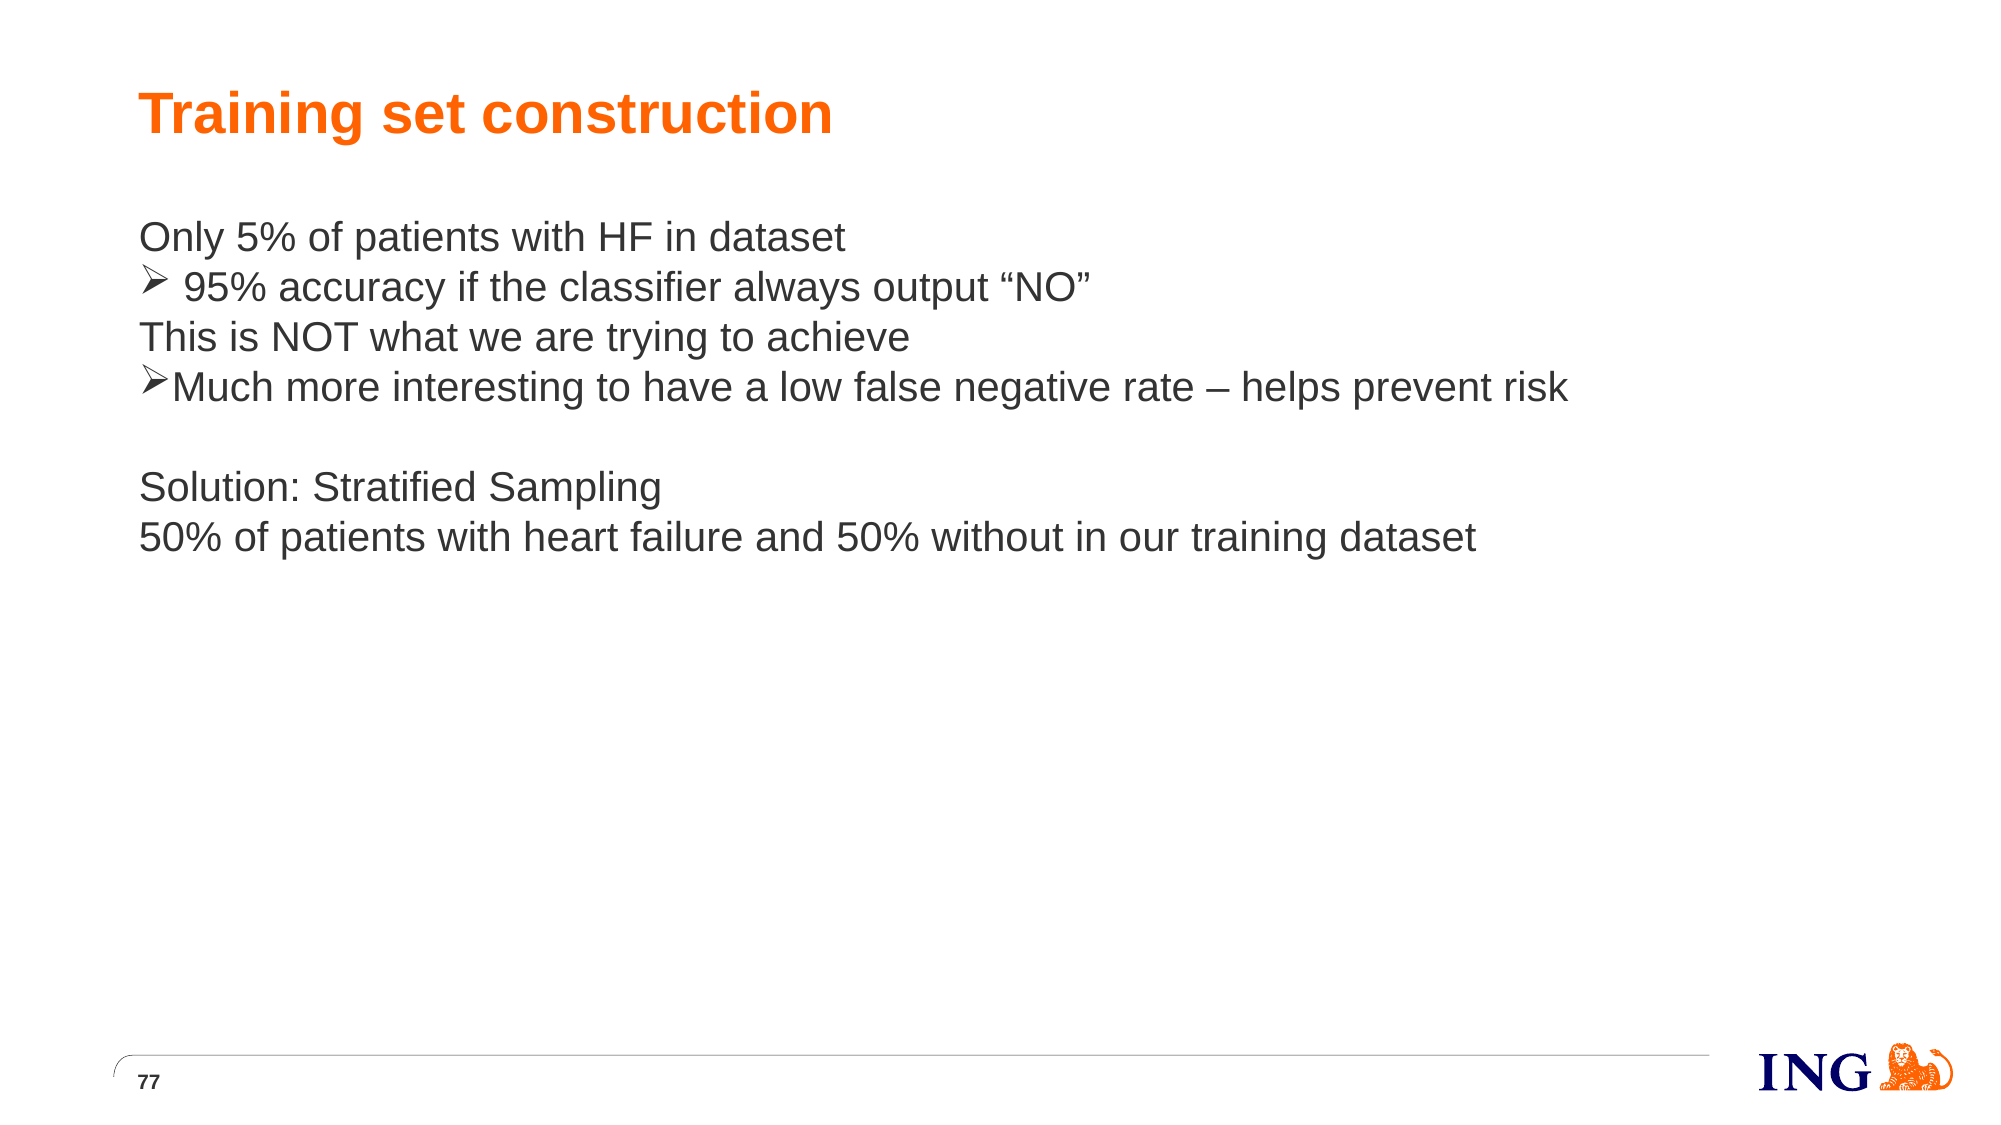

# Training set construction
Only 5% of patients with HF in dataset
 95% accuracy if the classifier always output “NO”
This is NOT what we are trying to achieve
Much more interesting to have a low false negative rate – helps prevent risk

Solution: Stratified Sampling
50% of patients with heart failure and 50% without in our training dataset
77